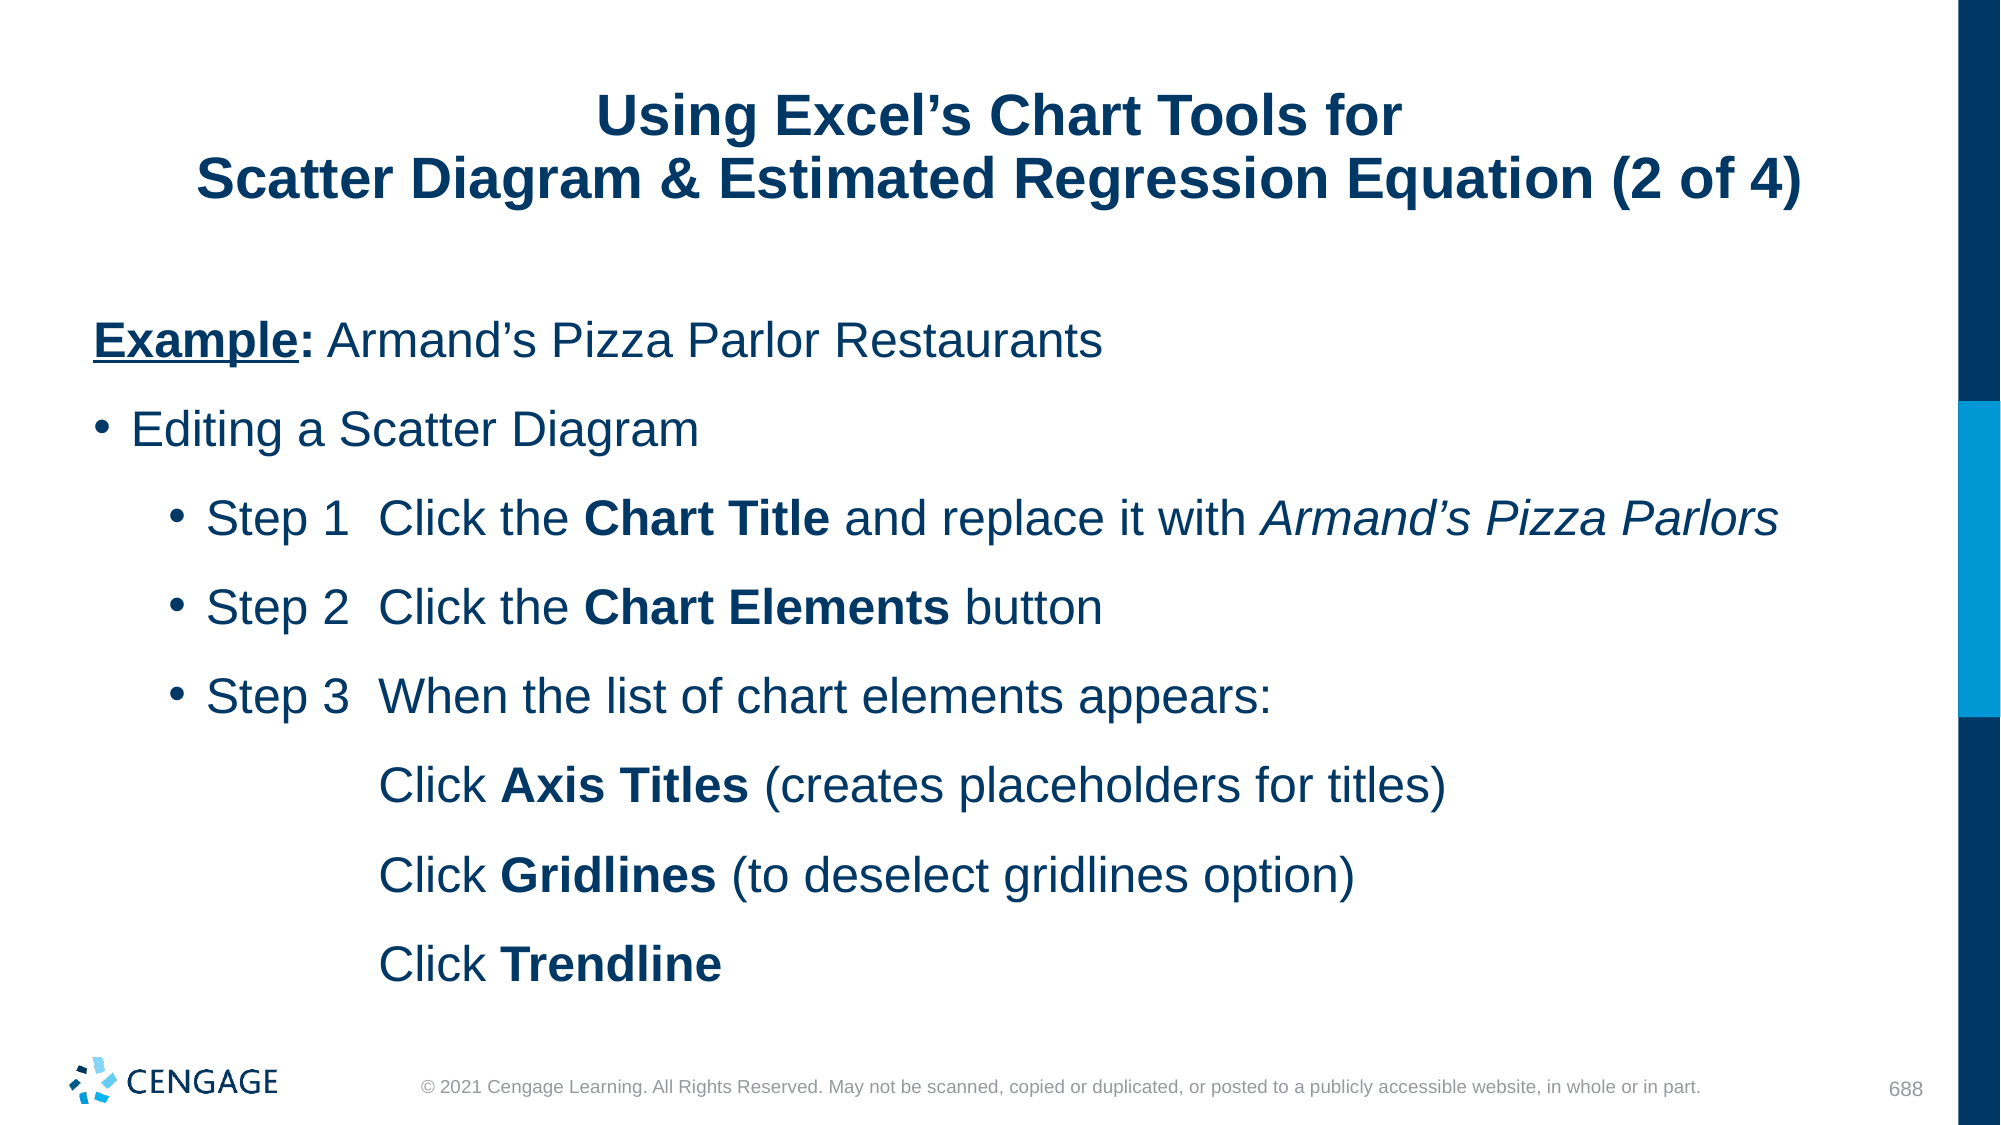

# Using Excel’s Chart Tools for Scatter Diagram & Estimated Regression Equation (2 of 4)
Example: Armand’s Pizza Parlor Restaurants
Editing a Scatter Diagram
Step 1  Click the Chart Title and replace it with Armand’s Pizza Parlors
Step 2  Click the Chart Elements button
Step 3  When the list of chart elements appears:
Click Axis Titles (creates placeholders for titles)
Click Gridlines (to deselect gridlines option)
Click Trendline